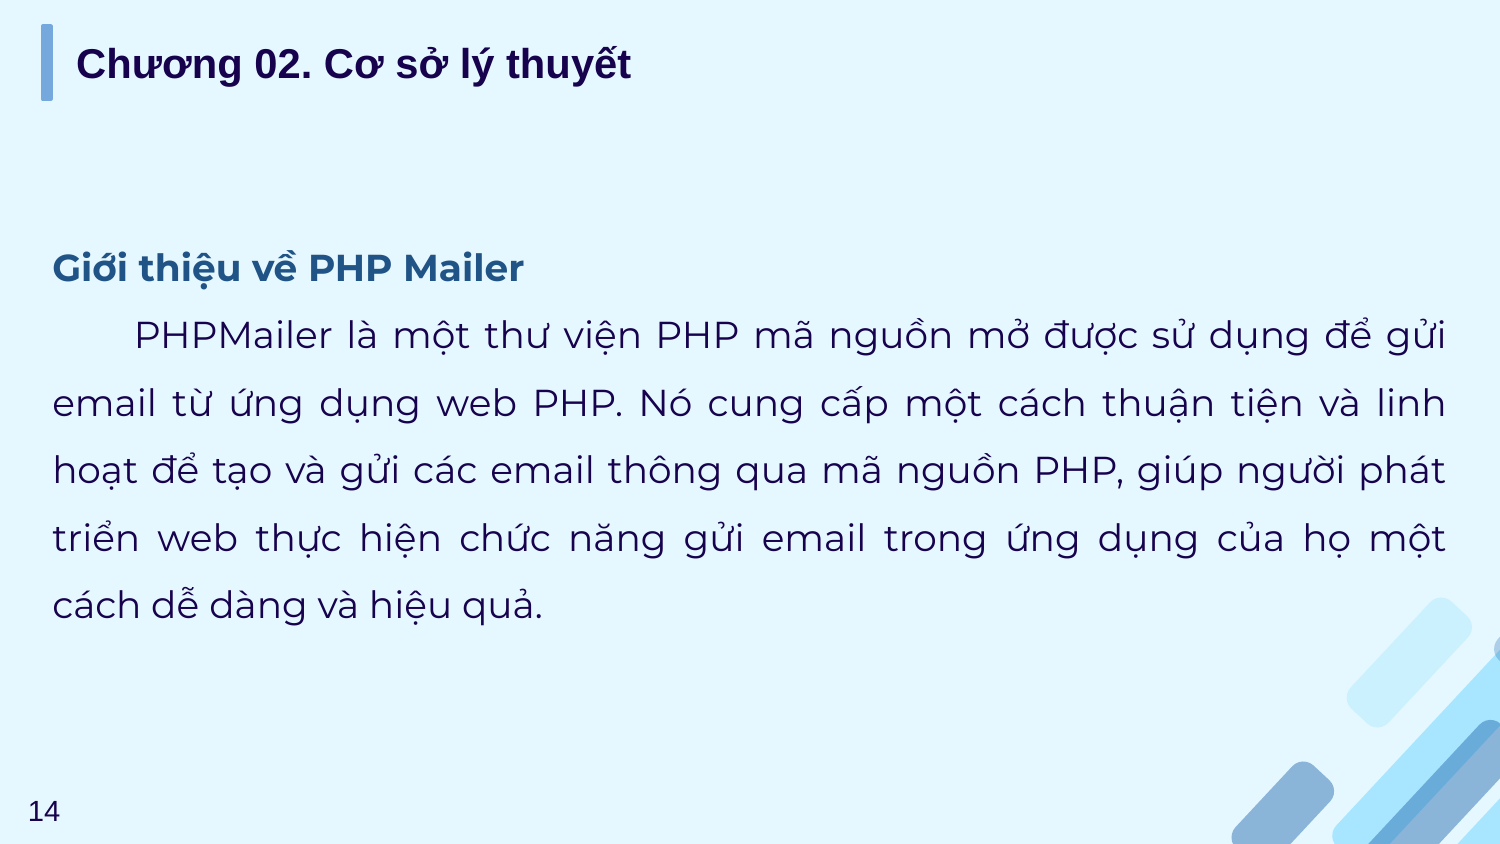

Chương 02. Cơ sở lý thuyết
Giới thiệu về PHP Mailer
      PHPMailer là một thư viện PHP mã nguồn mở được sử dụng để gửi email từ ứng dụng web PHP. Nó cung cấp một cách thuận tiện và linh hoạt để tạo và gửi các email thông qua mã nguồn PHP, giúp người phát triển web thực hiện chức năng gửi email trong ứng dụng của họ một cách dễ dàng và hiệu quả.
14